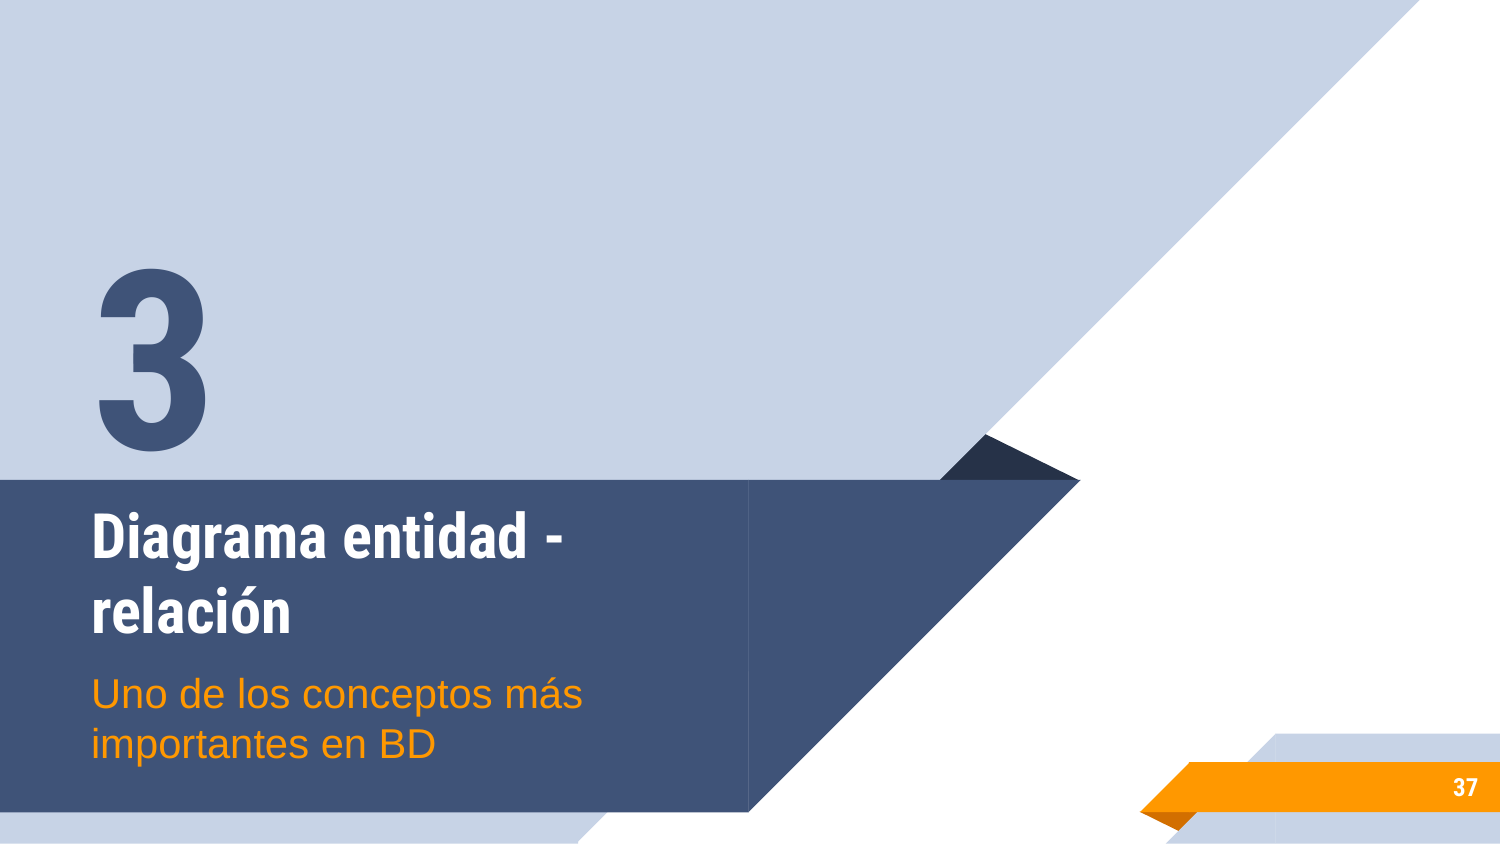

3
# Diagrama entidad - relación
Uno de los conceptos más importantes en BD
37